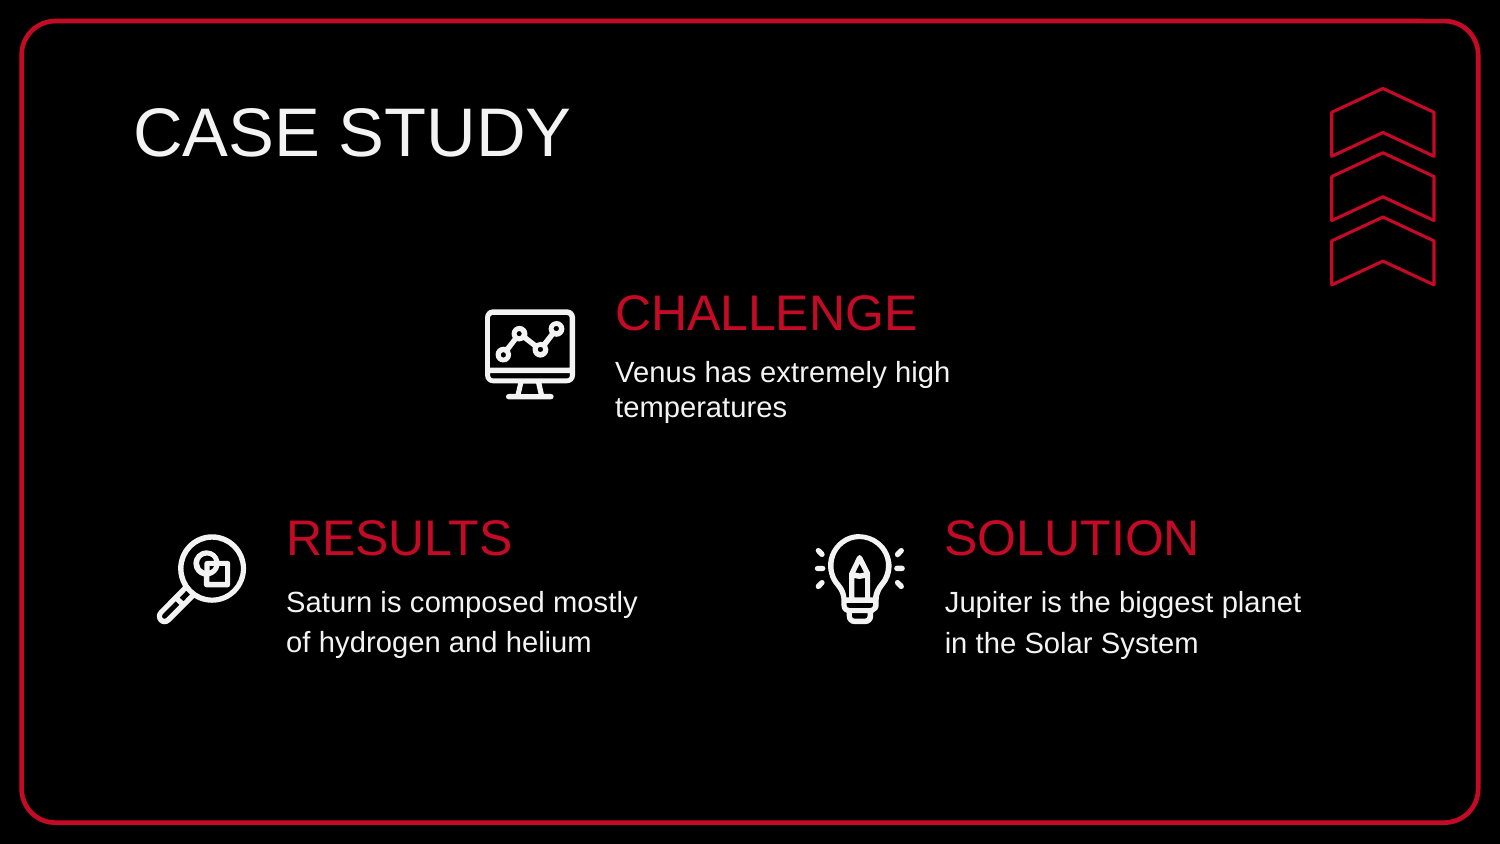

# CASE STUDY

CHALLENGE

Venus has extremely high temperatures
RESULTS
SOLUTION

Saturn is composed mostly of hydrogen and helium
Jupiter is the biggest planet in the Solar System
0015